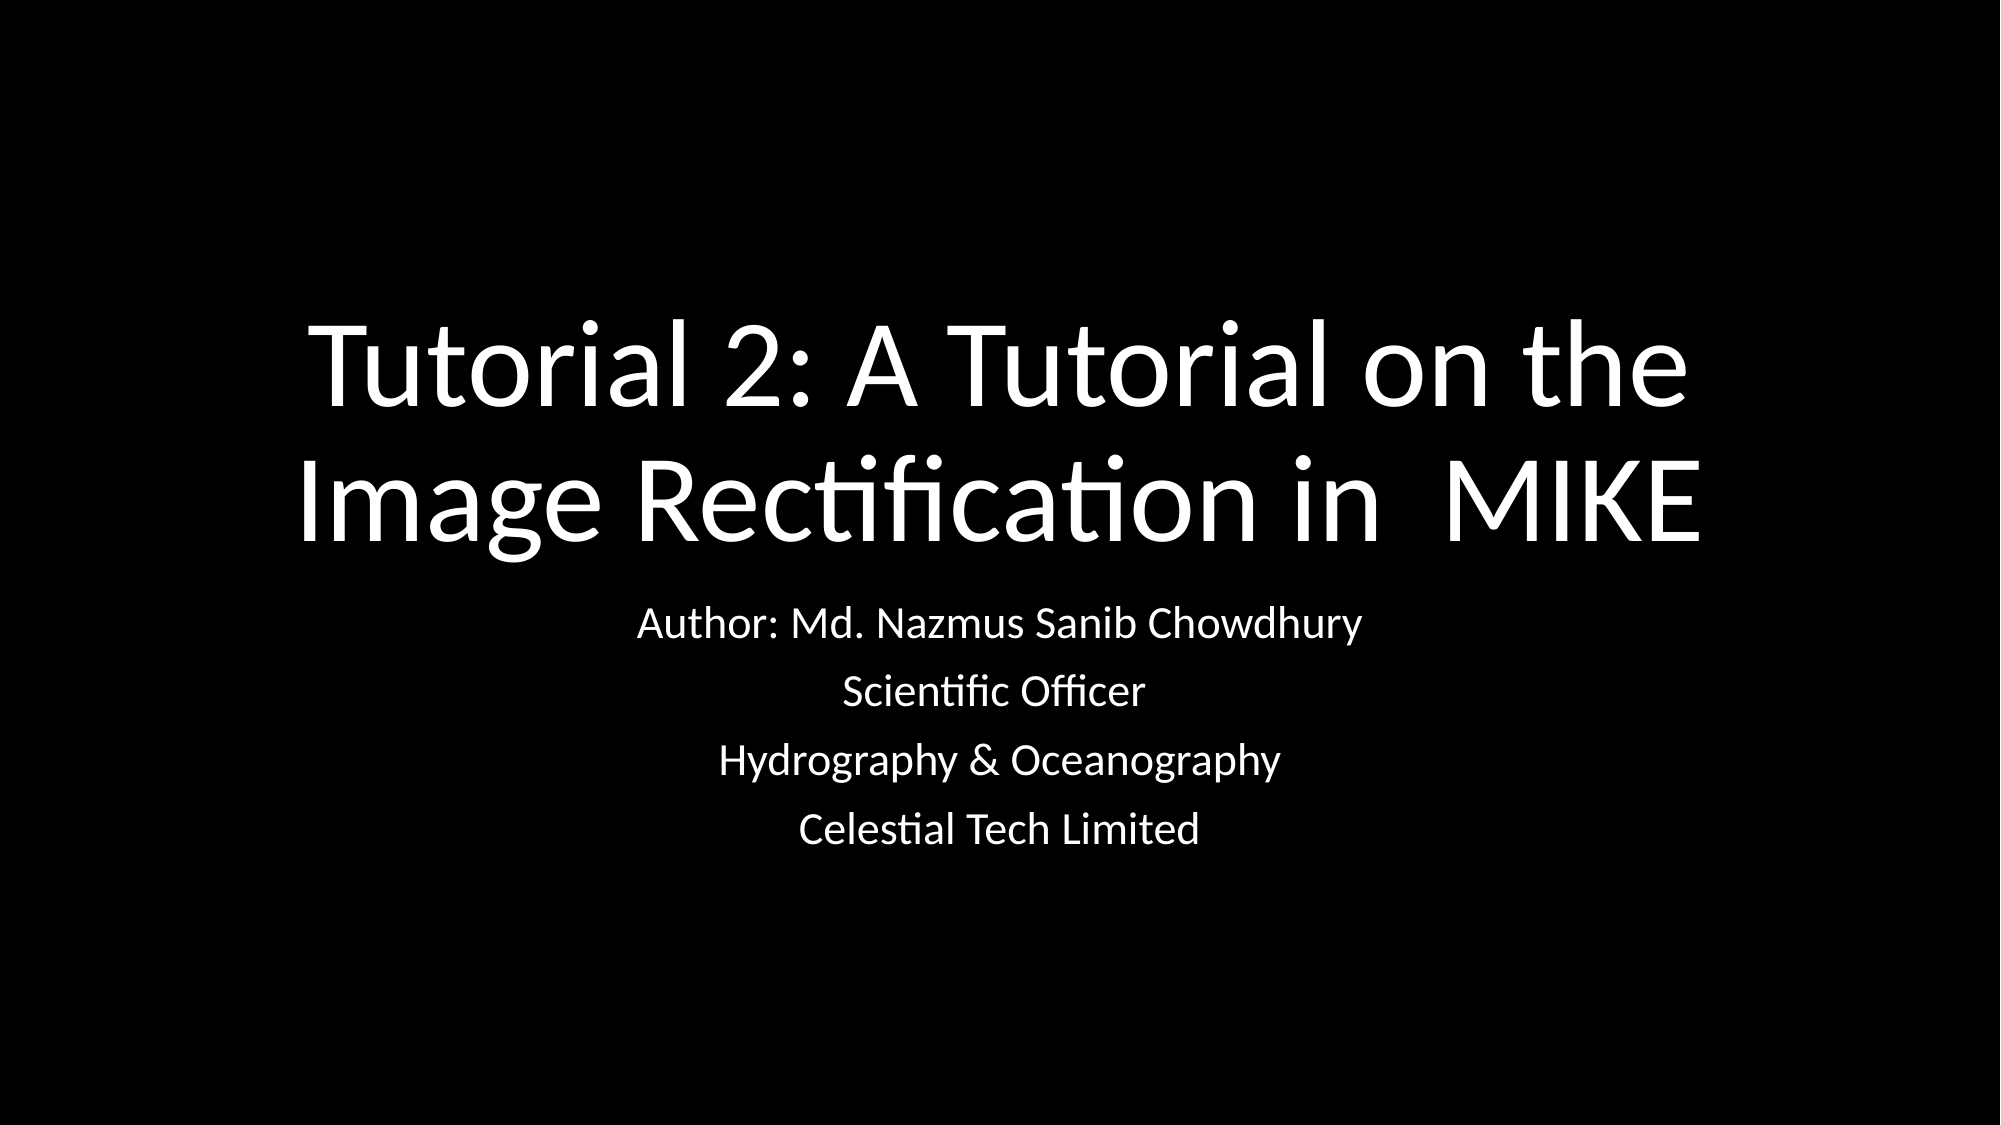

# Tutorial 2: A Tutorial on the Image Rectification in  MIKE
Author: Md. Nazmus Sanib Chowdhury
Scientific Officer
Hydrography & Oceanography
Celestial Tech Limited